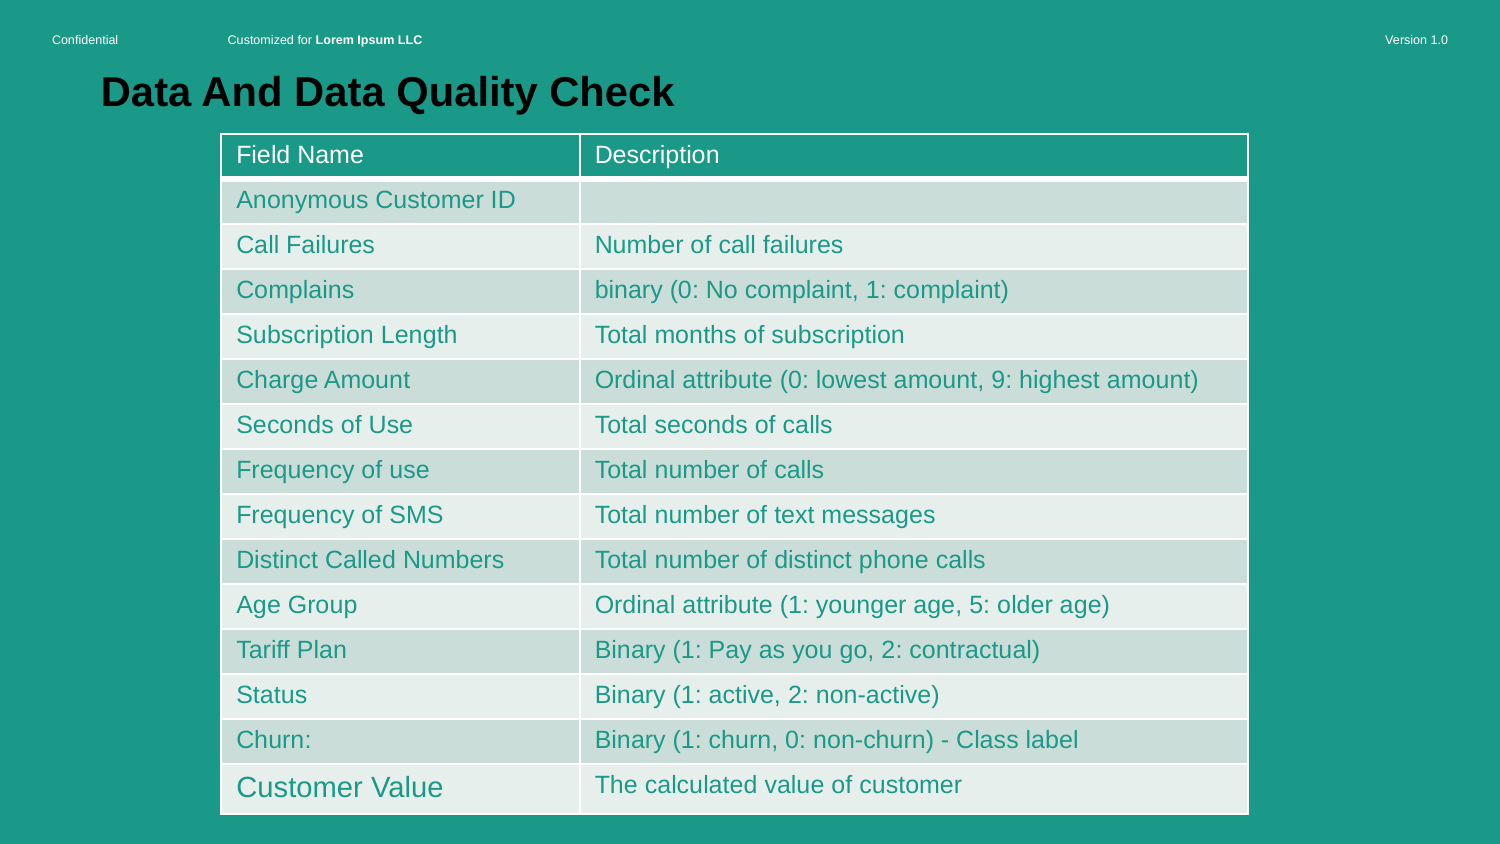

Data And Data Quality Check
| Field Name | Description |
| --- | --- |
| Anonymous Customer ID |  |
| Call Failures | Number of call failures |
| Complains | binary (0: No complaint, 1: complaint) |
| Subscription Length | Total months of subscription |
| Charge Amount | Ordinal attribute (0: lowest amount, 9: highest amount) |
| Seconds of Use | Total seconds of calls |
| Frequency of use | Total number of calls |
| Frequency of SMS | Total number of text messages |
| Distinct Called Numbers | Total number of distinct phone calls |
| Age Group | Ordinal attribute (1: younger age, 5: older age) |
| Tariff Plan | Binary (1: Pay as you go, 2: contractual) |
| Status | Binary (1: active, 2: non-active) |
| Churn: | Binary (1: churn, 0: non-churn) - Class label |
| Customer Value | The calculated value of customer |